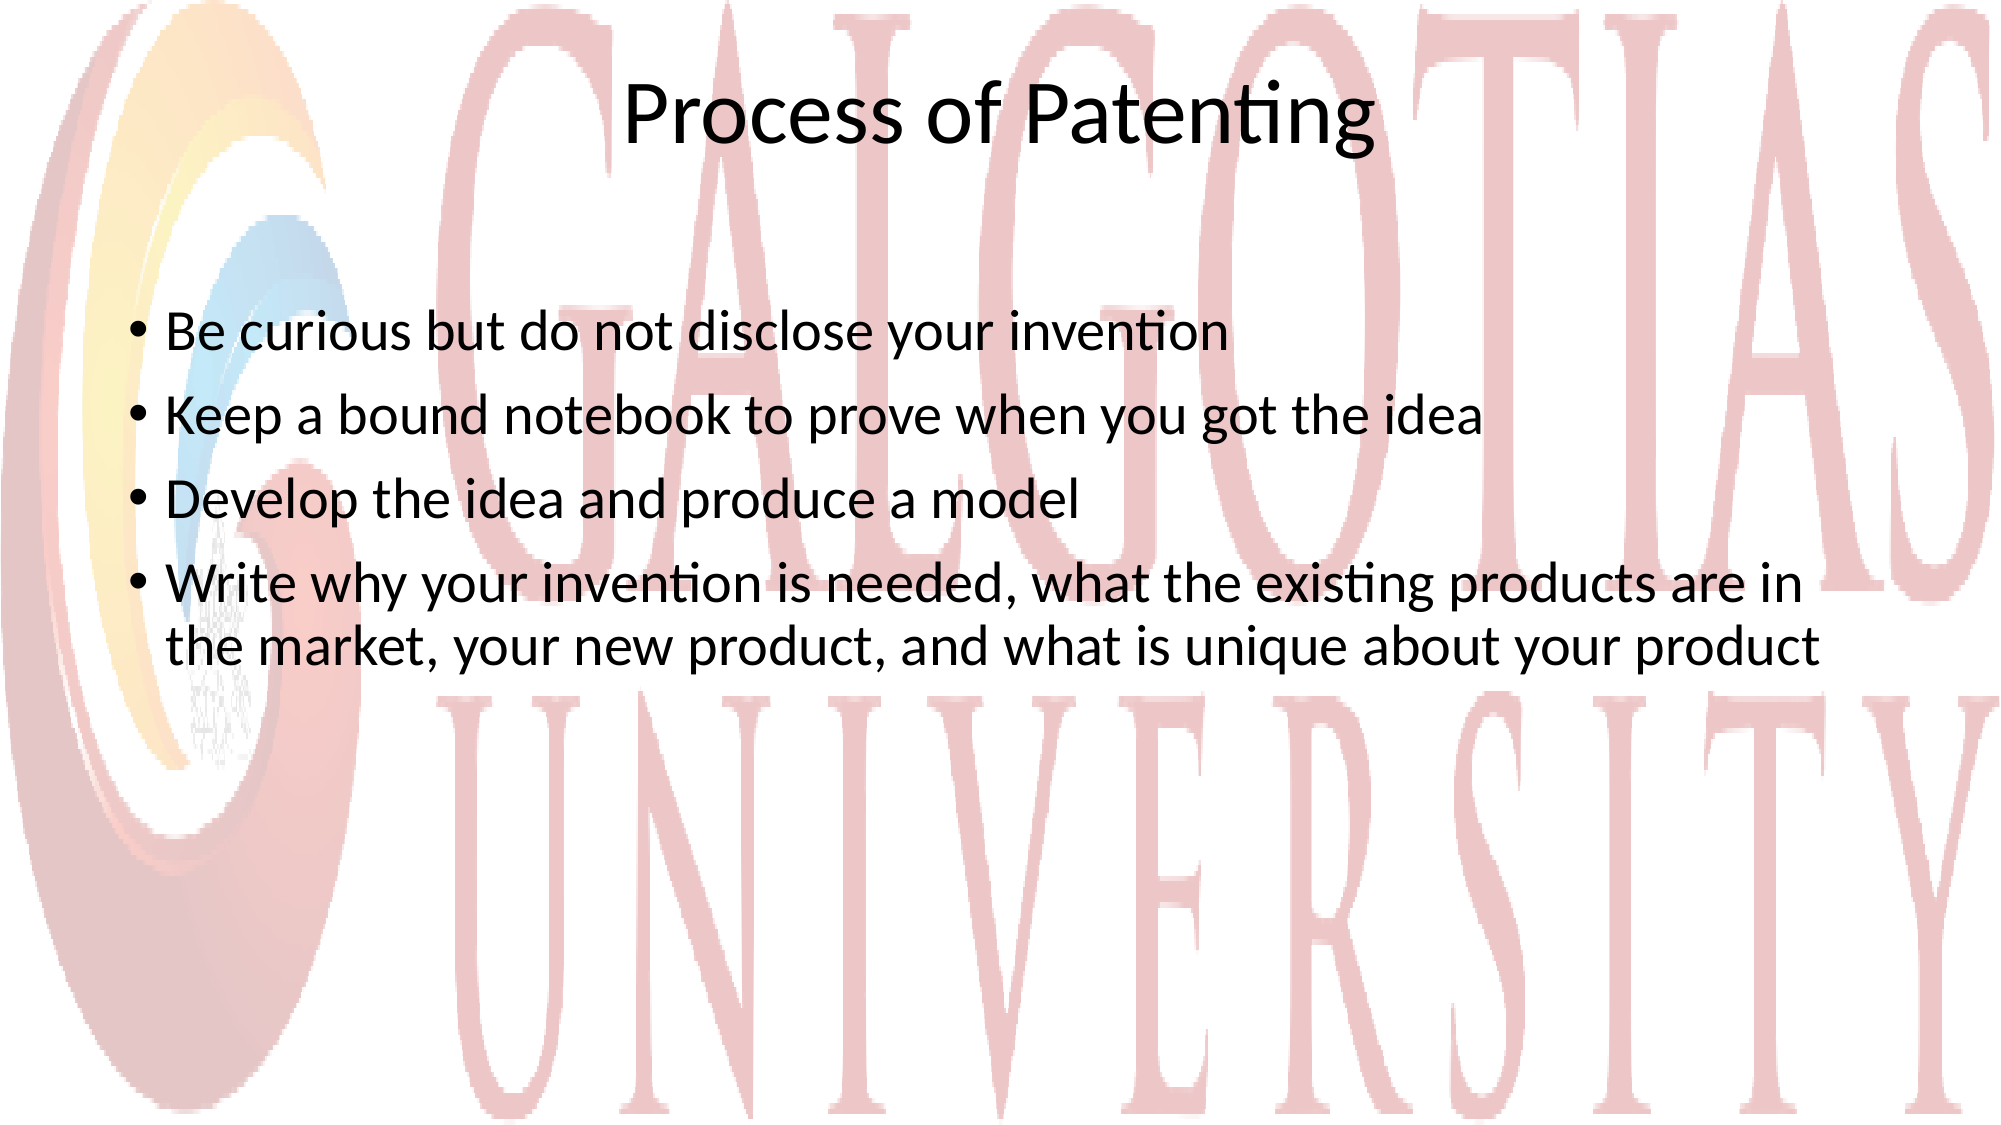

# Process of Patenting

Be curious but do not disclose your invention
Keep a bound notebook to prove when you got the idea
Develop the idea and produce a model
Write why your invention is needed, what the existing products are in the market, your new product, and what is unique about your product